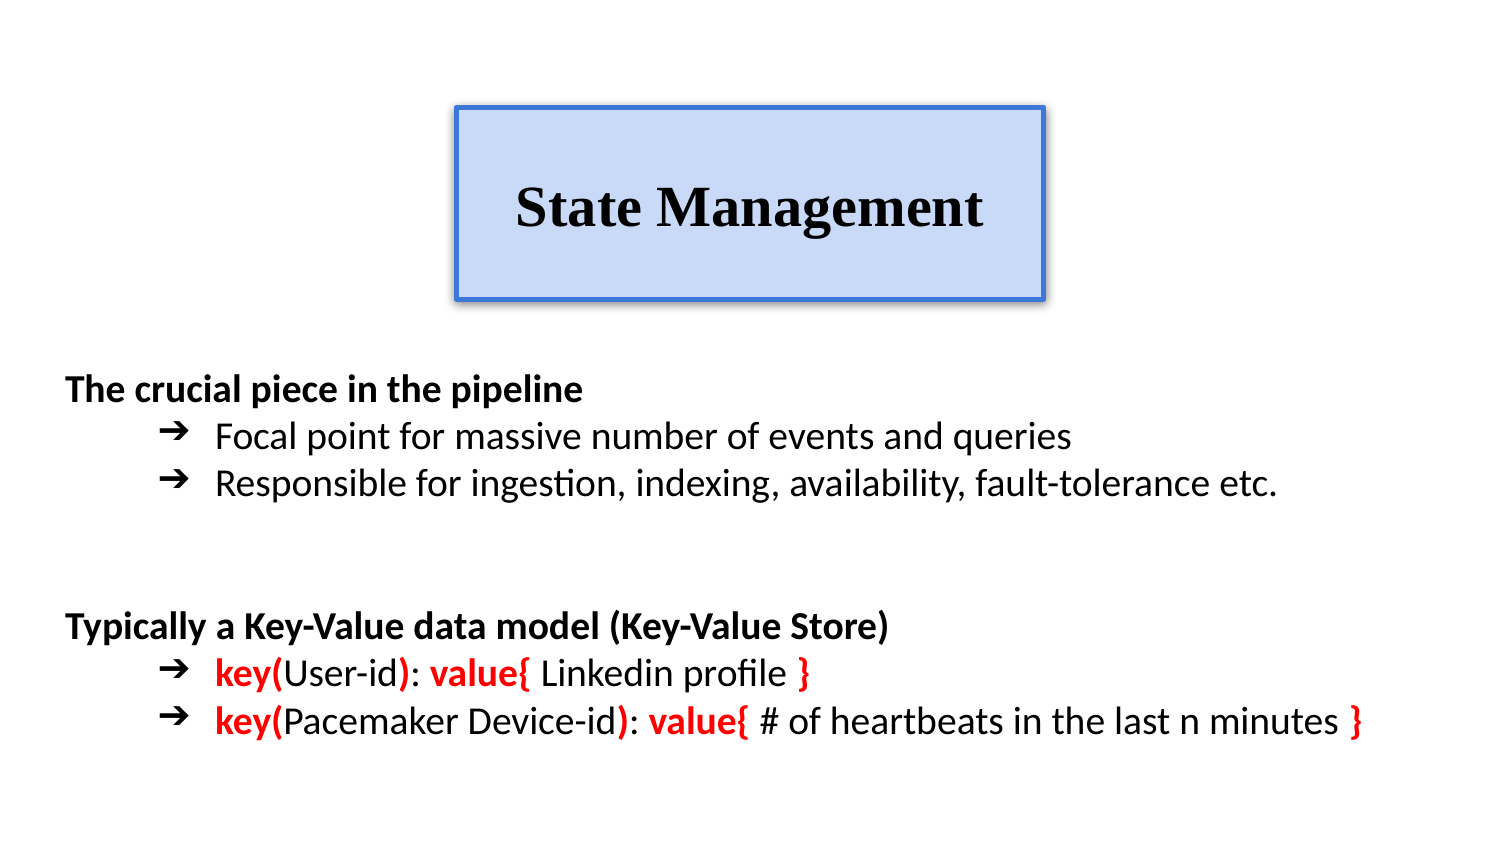

State Management
The crucial piece in the pipeline
Focal point for massive number of events and queries
Responsible for ingestion, indexing, availability, fault-tolerance etc.

Typically a Key-Value data model (Key-Value Store)
key(User-id): value{ Linkedin profile }
key(Pacemaker Device-id): value{ # of heartbeats in the last n minutes }